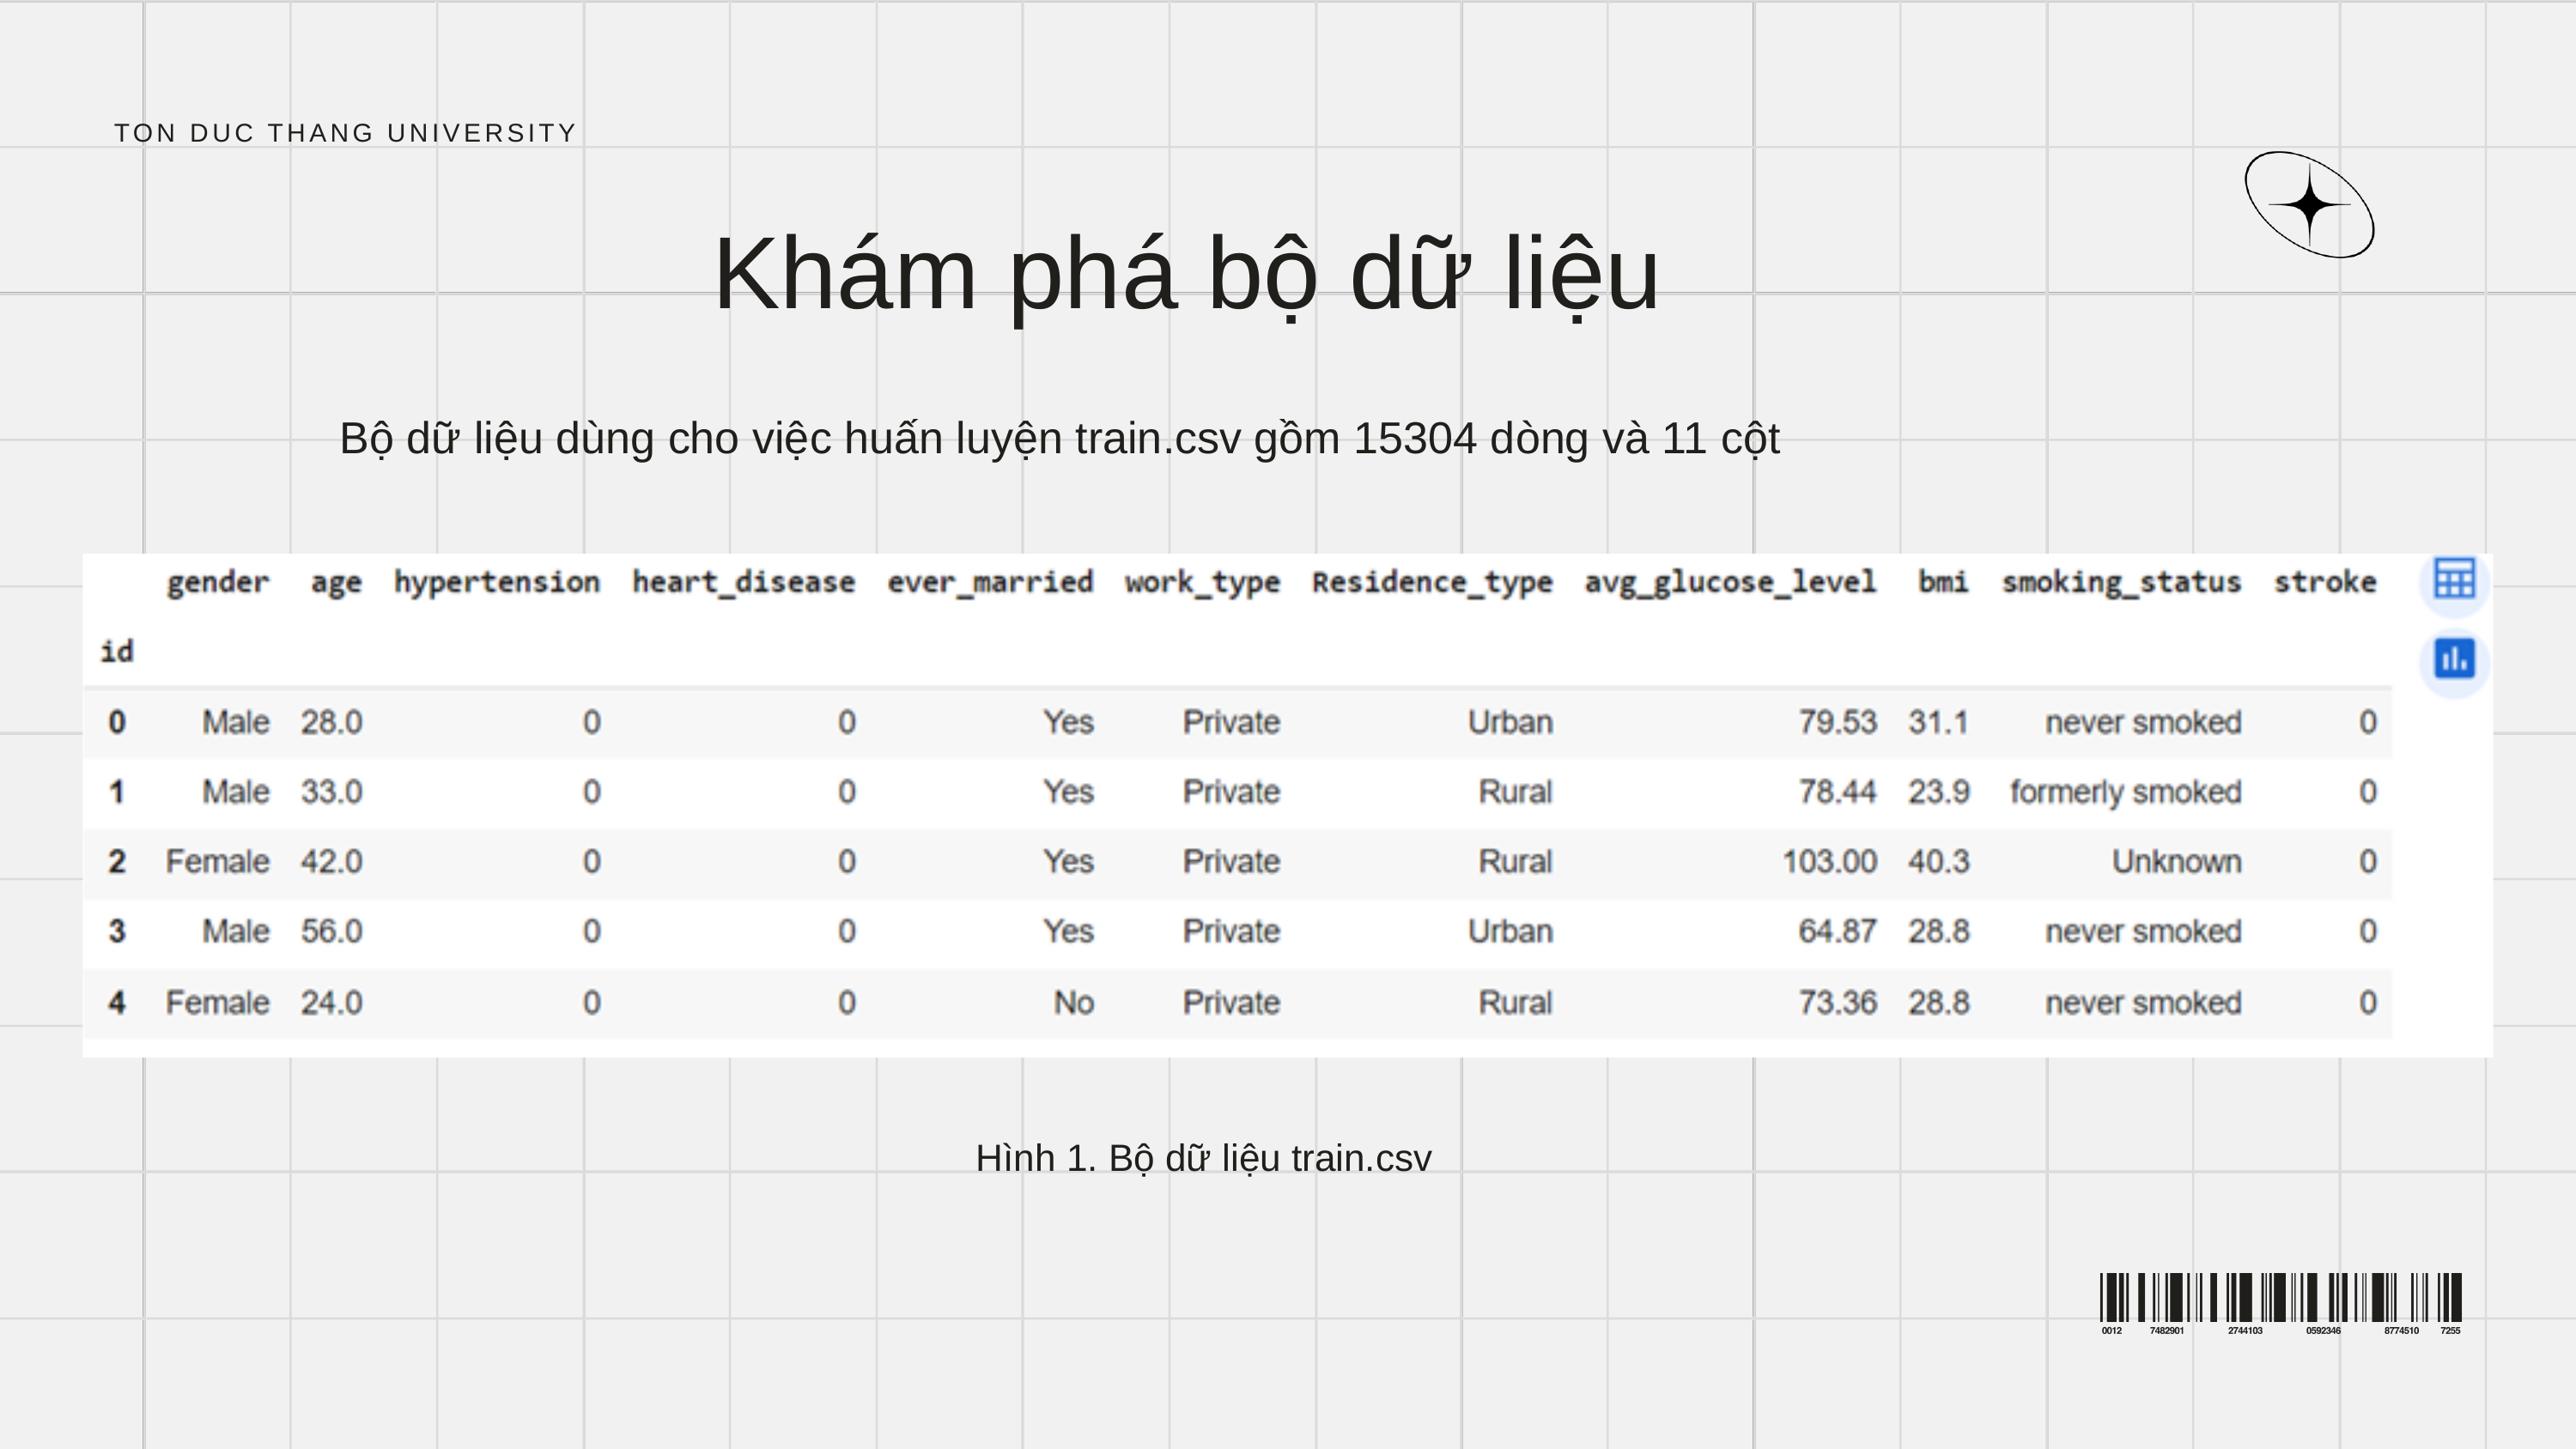

TON DUC THANG UNIVERSITY

Khám phá bộ dữ liệu
Bộ dữ liệu dùng cho việc huấn luyện train.csv gồm 15304 dòng và 11 cột

Hình 1. Bộ dữ liệu train.csv